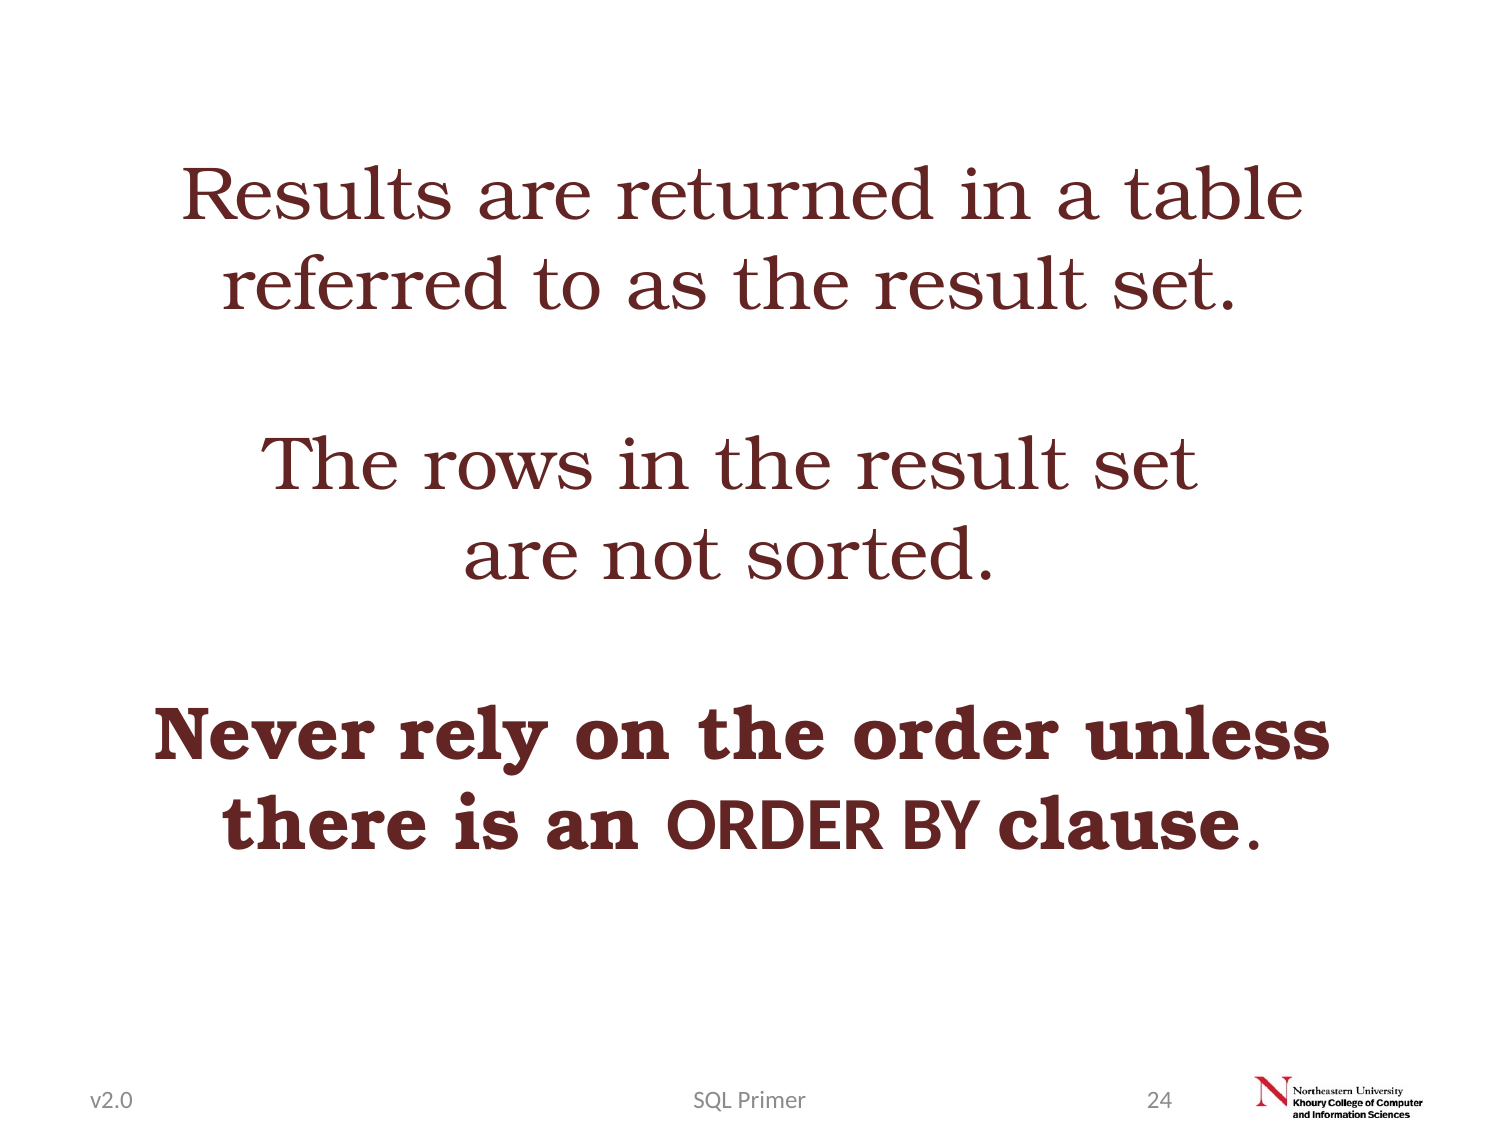

Results are returned in a table referred to as the result set.

The rows in the result set
are not sorted.

Never rely on the order unless there is an ORDER BY clause.
v2.0
SQL Primer
24